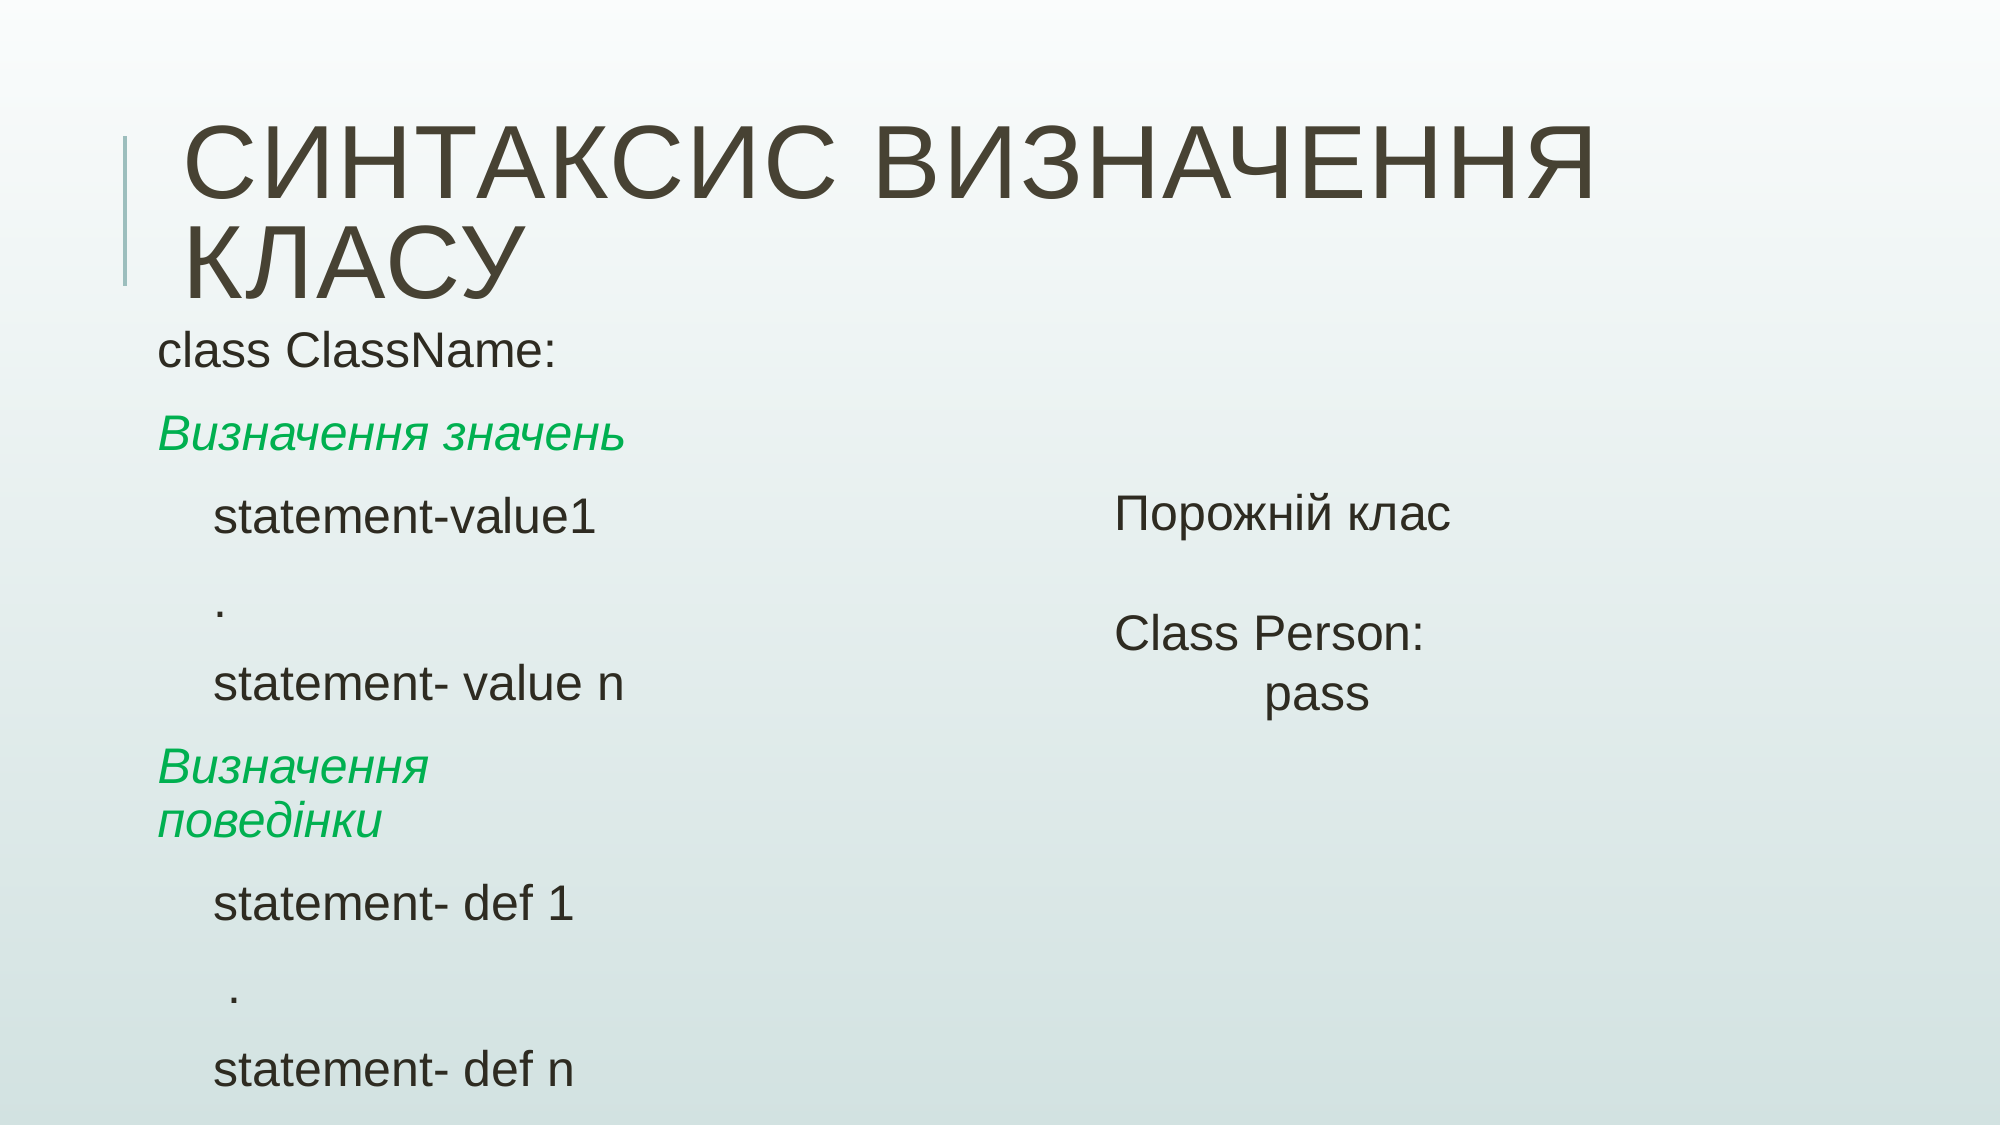

# Синтаксис визначення класу
class ClassName:
Визначення значень
    statement-value1
    .
    statement- value n
Визначення поведінки
    statement- def 1
     .
    statement- def n
Порожній клас

Class Person:
	pass